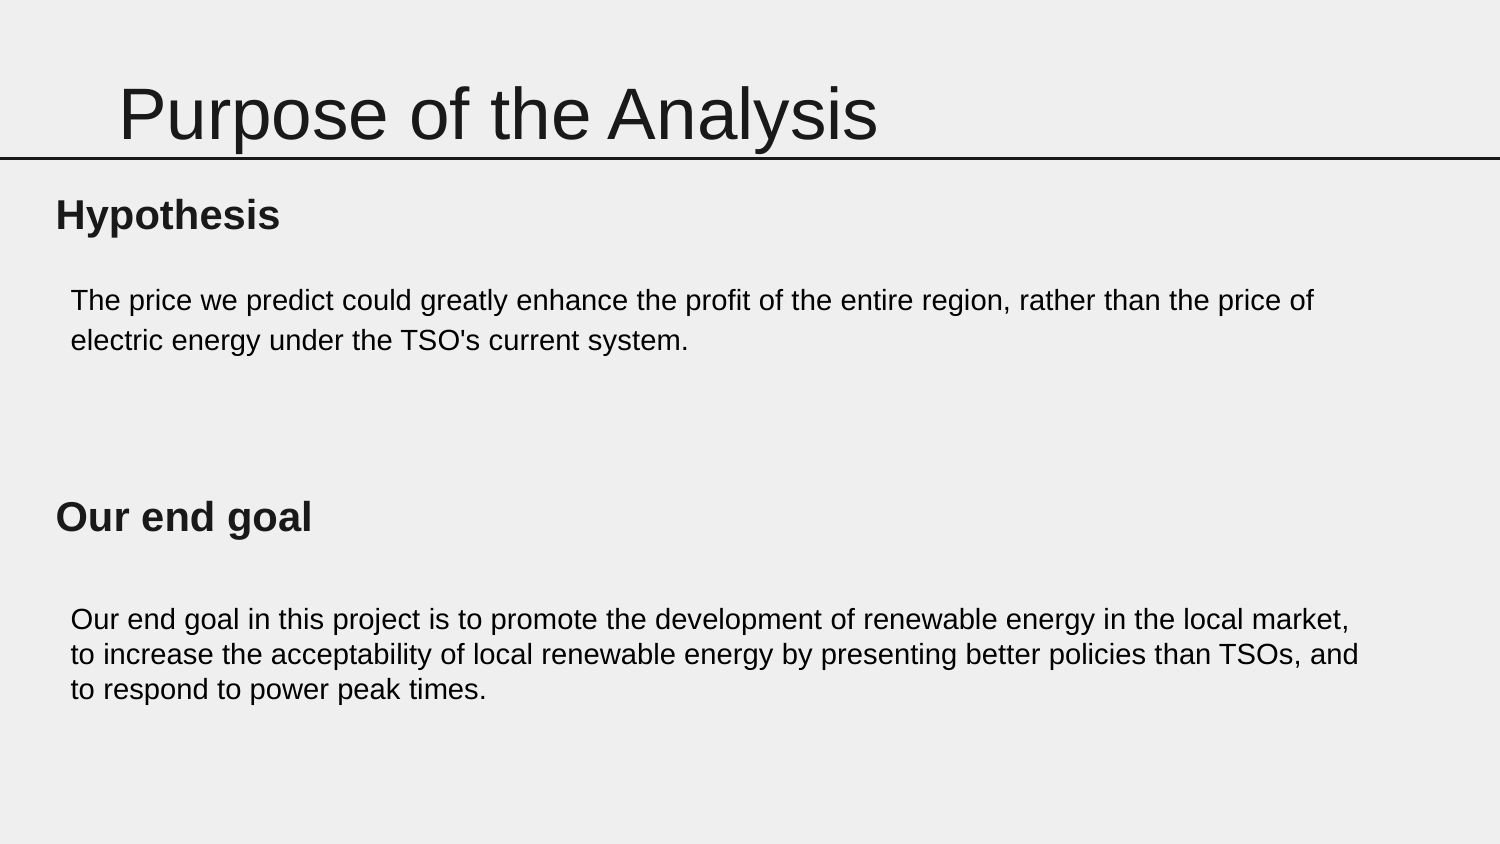

Purpose of the Analysis
Hypothesis
The price we predict could greatly enhance the profit of the entire region, rather than the price of electric energy under the TSO's current system.
Our end goal
Our end goal in this project is to promote the development of renewable energy in the local market, to increase the acceptability of local renewable energy by presenting better policies than TSOs, and to respond to power peak times.